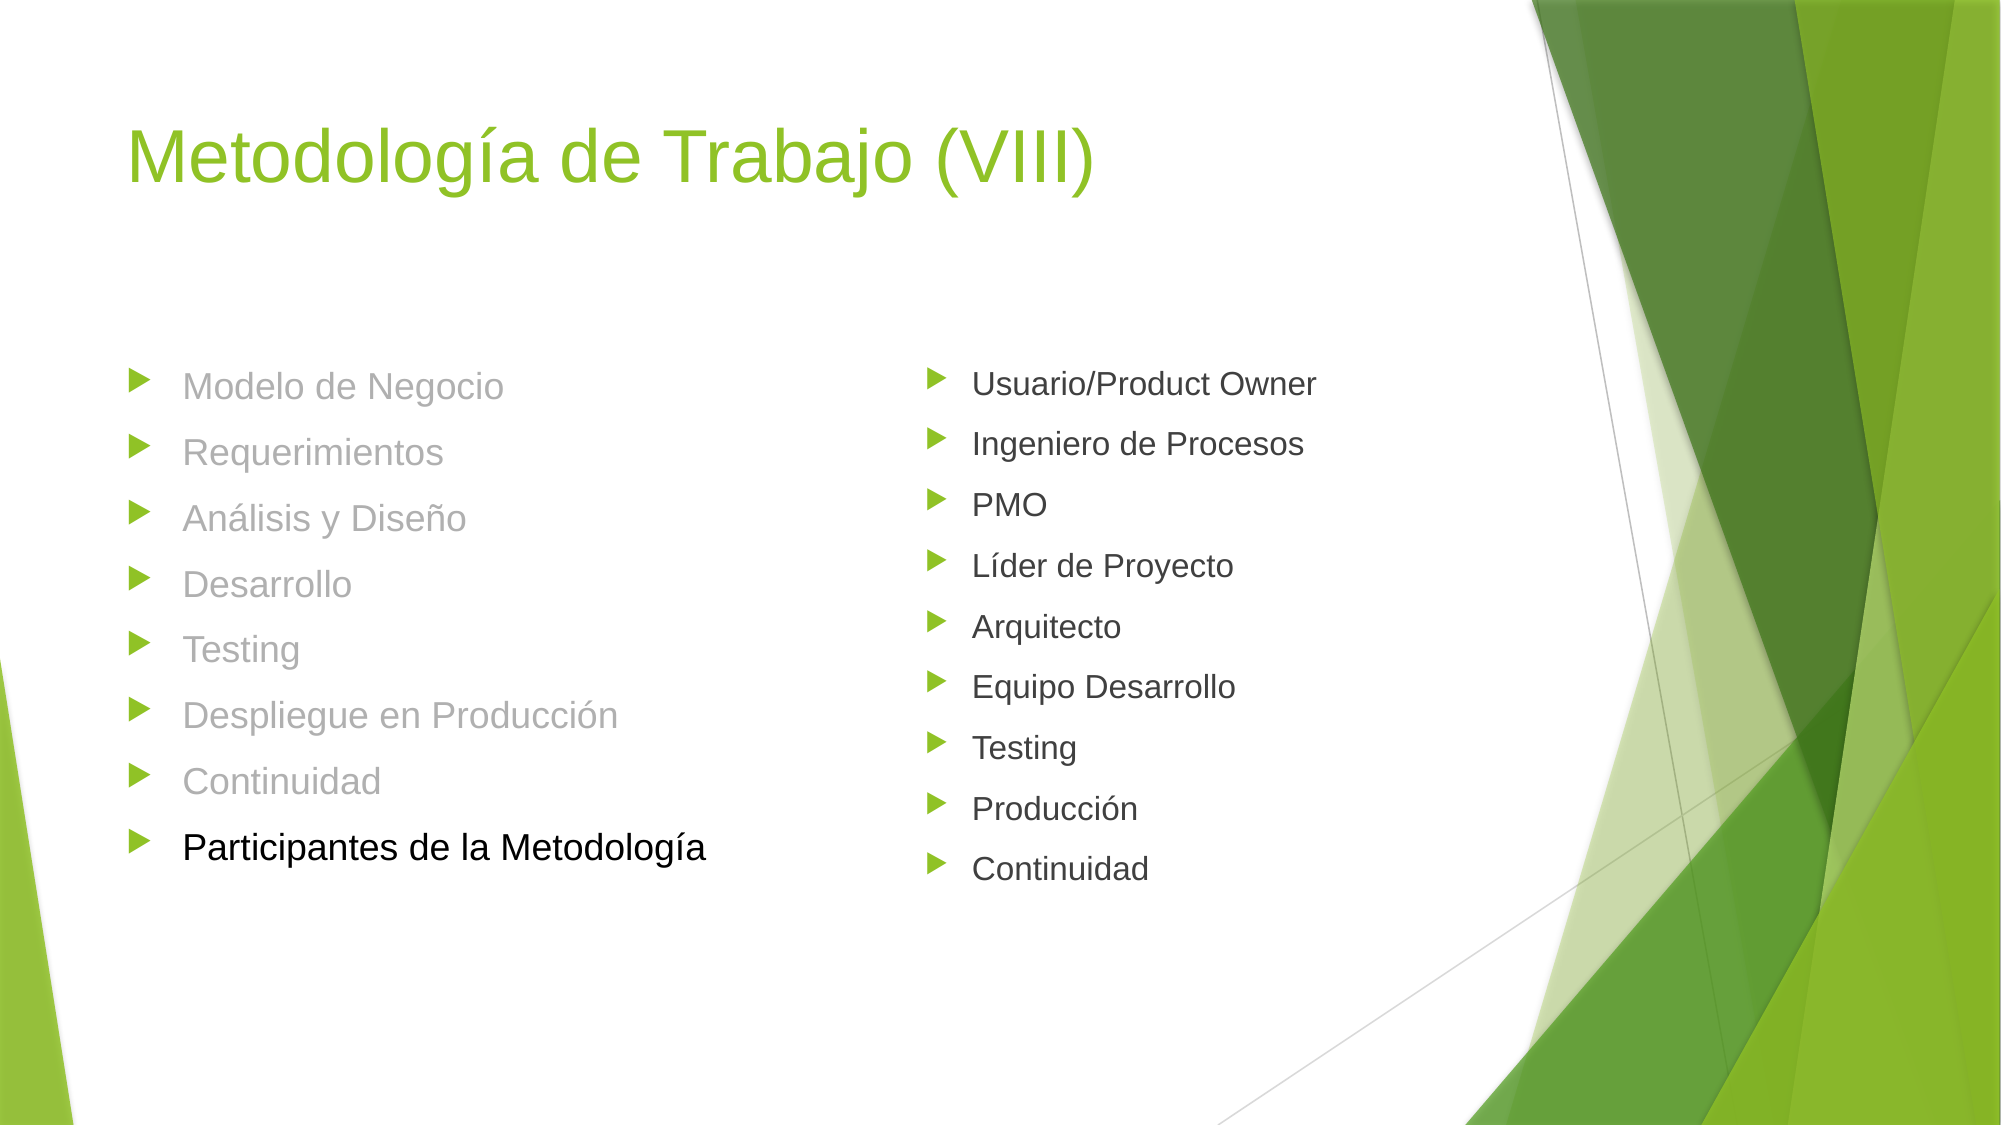

# Metodología de Trabajo (VIII)
Modelo de Negocio
Requerimientos
Análisis y Diseño
Desarrollo
Testing
Despliegue en Producción
Continuidad
Participantes de la Metodología
Usuario/Product Owner
Ingeniero de Procesos
PMO
Líder de Proyecto
Arquitecto
Equipo Desarrollo
Testing
Producción
Continuidad